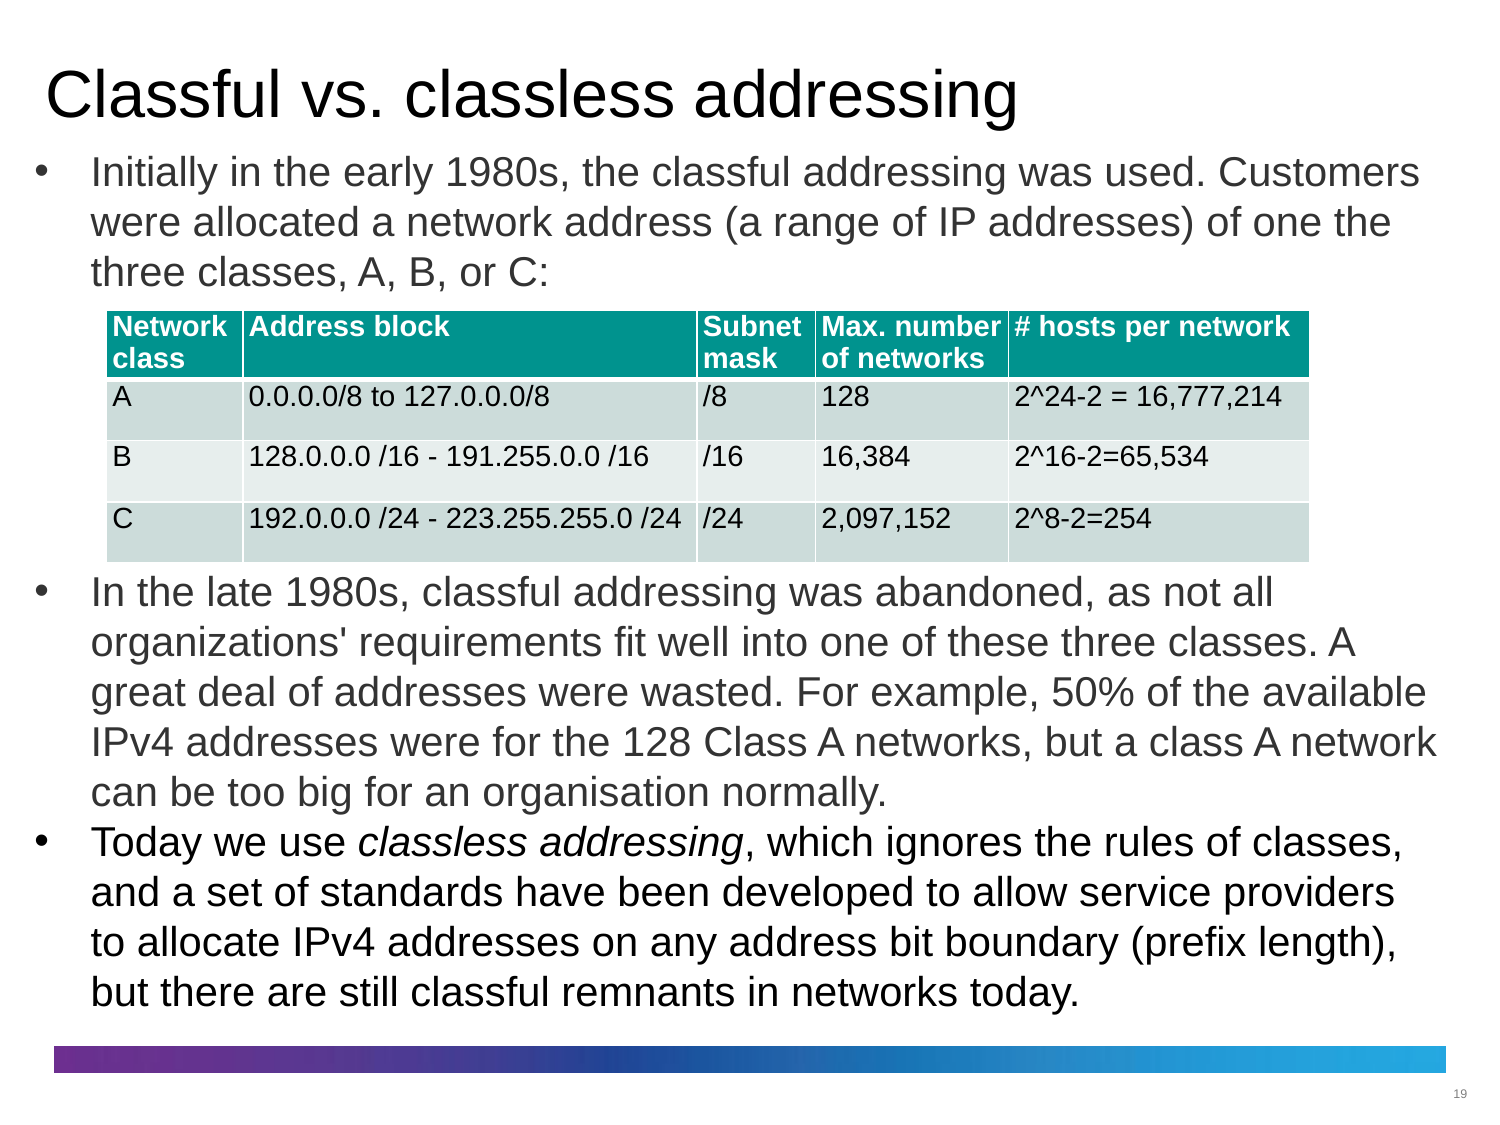

# Classful vs. classless addressing
Initially in the early 1980s, the classful addressing was used. Customers were allocated a network address (a range of IP addresses) of one the three classes, A, B, or C:

In the late 1980s, classful addressing was abandoned, as not all organizations' requirements fit well into one of these three classes. A great deal of addresses were wasted. For example, 50% of the available IPv4 addresses were for the 128 Class A networks, but a class A network can be too big for an organisation normally.
Today we use classless addressing, which ignores the rules of classes, and a set of standards have been developed to allow service providers to allocate IPv4 addresses on any address bit boundary (prefix length), but there are still classful remnants in networks today.

| Network class | Address block | Subnet mask | Max. number of networks | # hosts per network |
| --- | --- | --- | --- | --- |
| A | 0.0.0.0/8 to 127.0.0.0/8 | /8 | 128 | 2^24-2 = 16,777,214 |
| B | 128.0.0.0 /16 - 191.255.0.0 /16 | /16 | 16,384 | 2^16-2=65,534 |
| C | 192.0.0.0 /24 - 223.255.255.0 /24 | /24 | 2,097,152 | 2^8-2=254 |